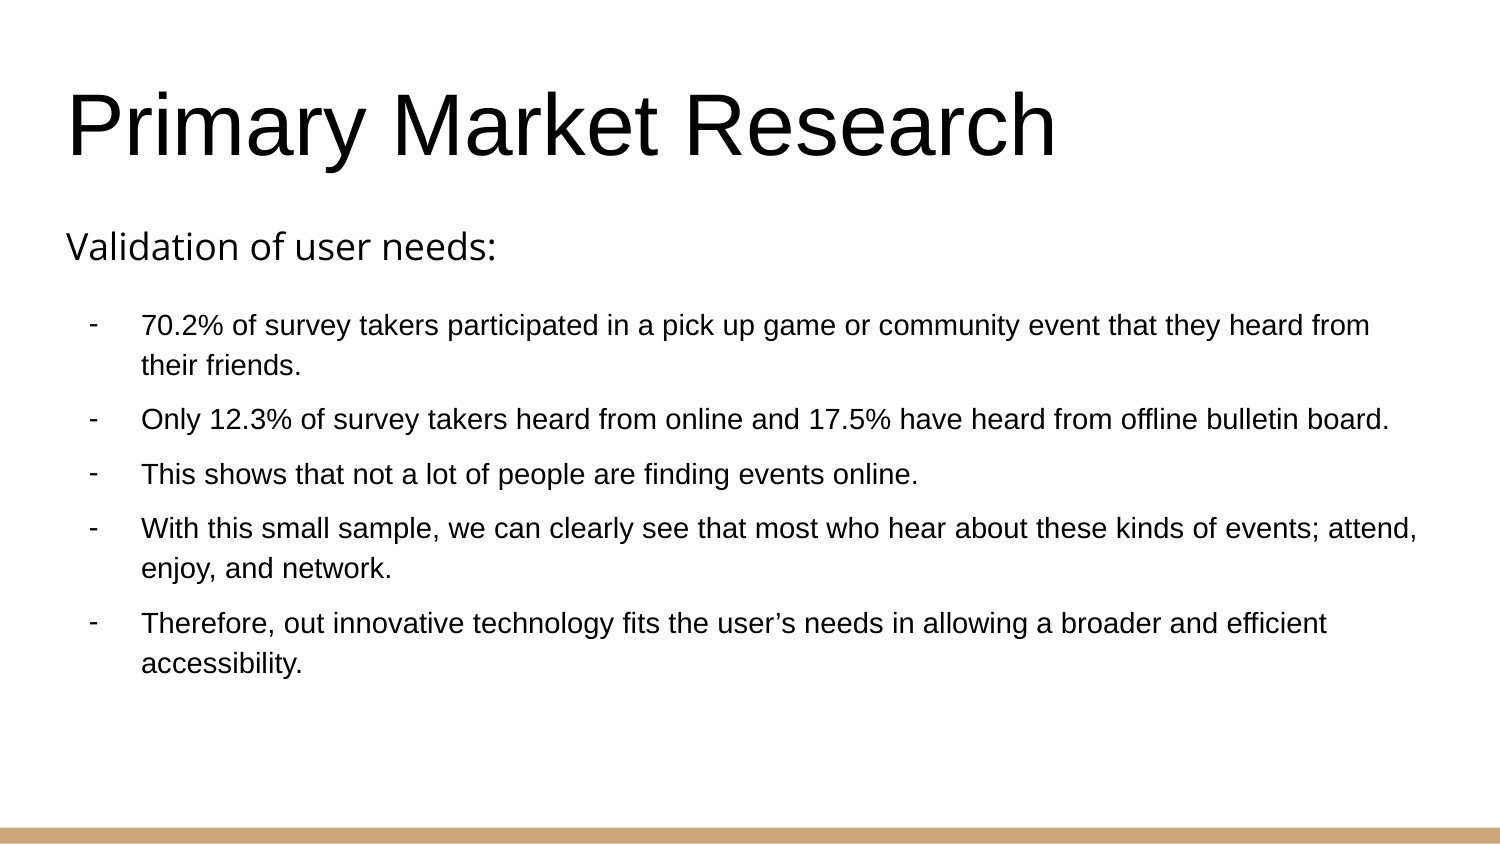

# Primary Market Research
Validation of user needs:
70.2% of survey takers participated in a pick up game or community event that they heard from their friends.
Only 12.3% of survey takers heard from online and 17.5% have heard from offline bulletin board.
This shows that not a lot of people are finding events online.
With this small sample, we can clearly see that most who hear about these kinds of events; attend, enjoy, and network.
Therefore, out innovative technology fits the user’s needs in allowing a broader and efficient accessibility.